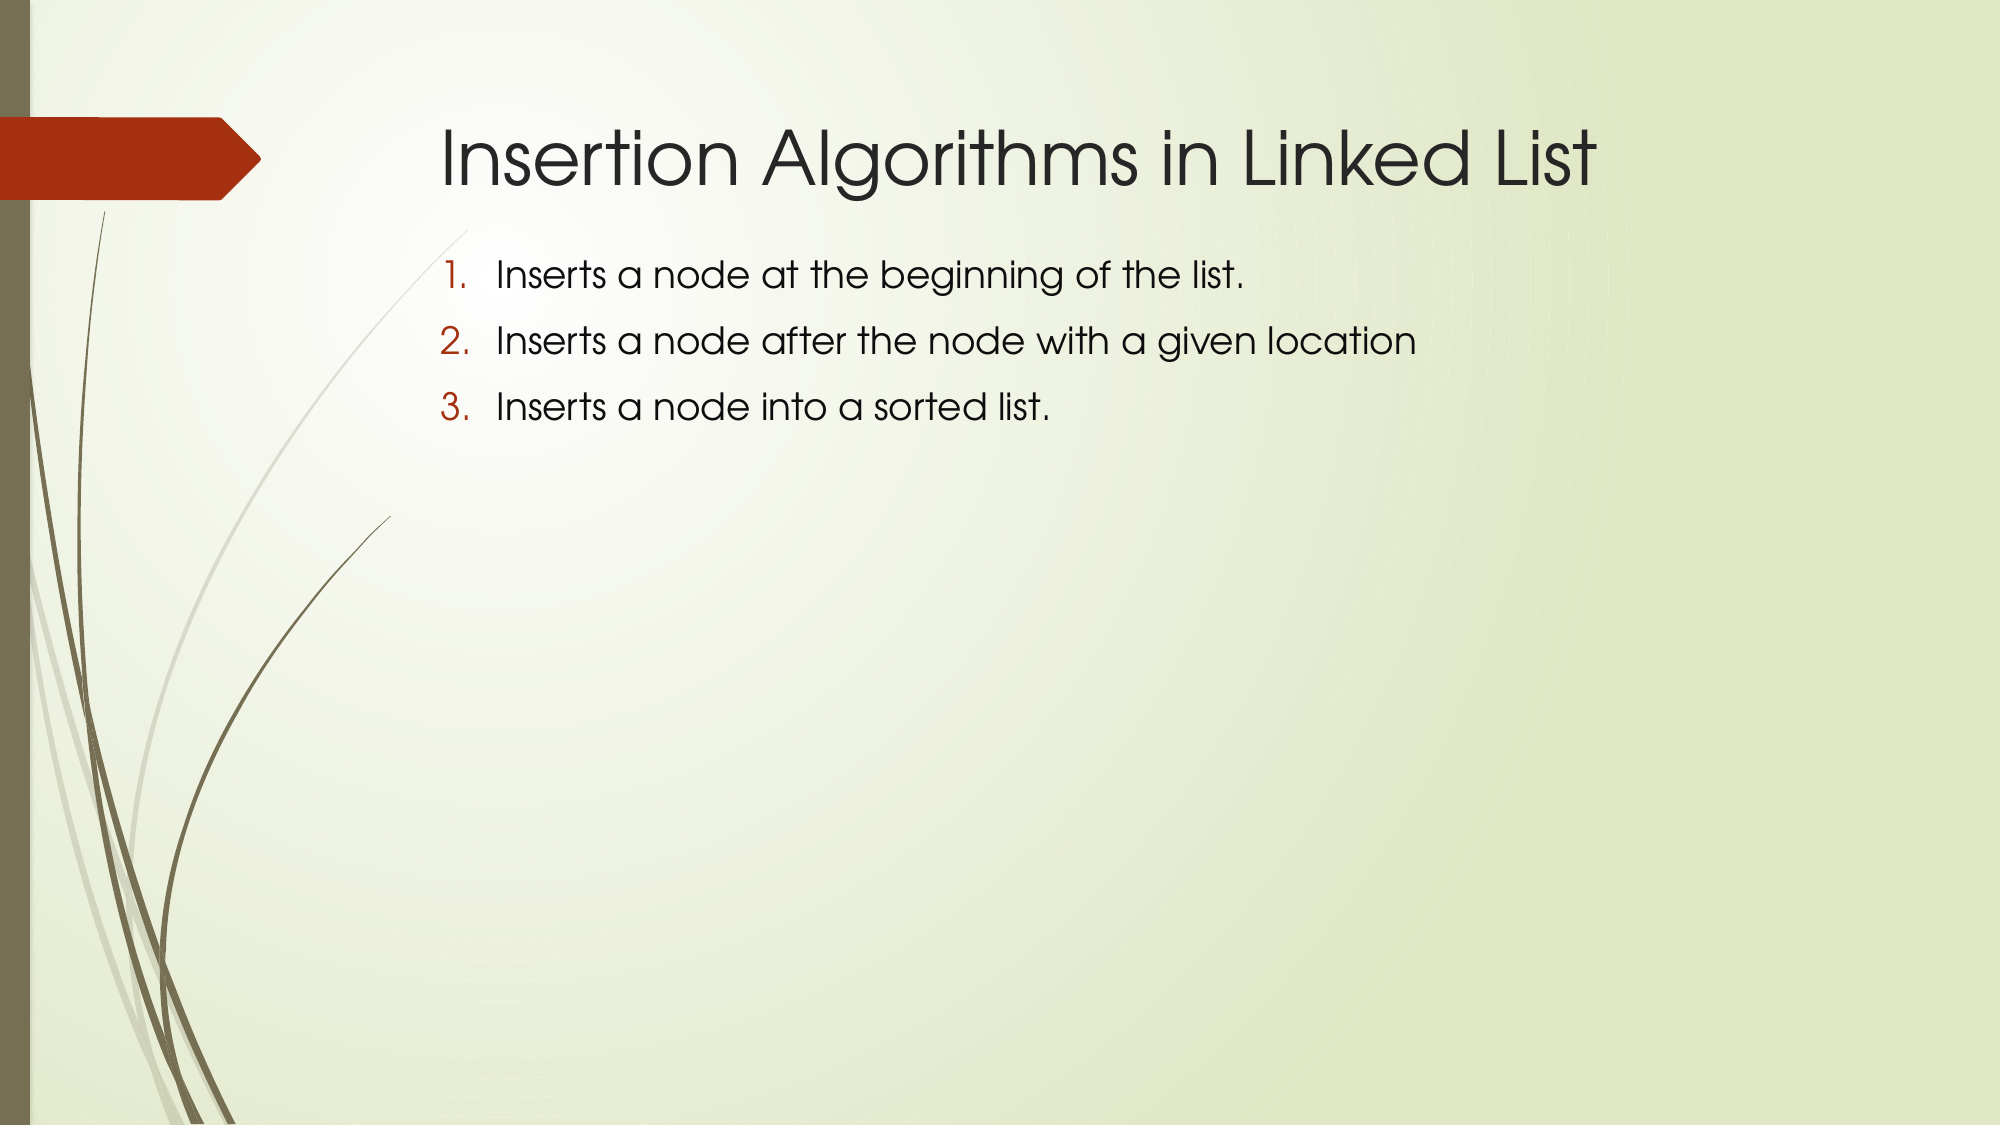

# Insertion Algorithms in Linked List
Inserts a node at the beginning of the list.
Inserts a node after the node with a given location
Inserts a node into a sorted list.